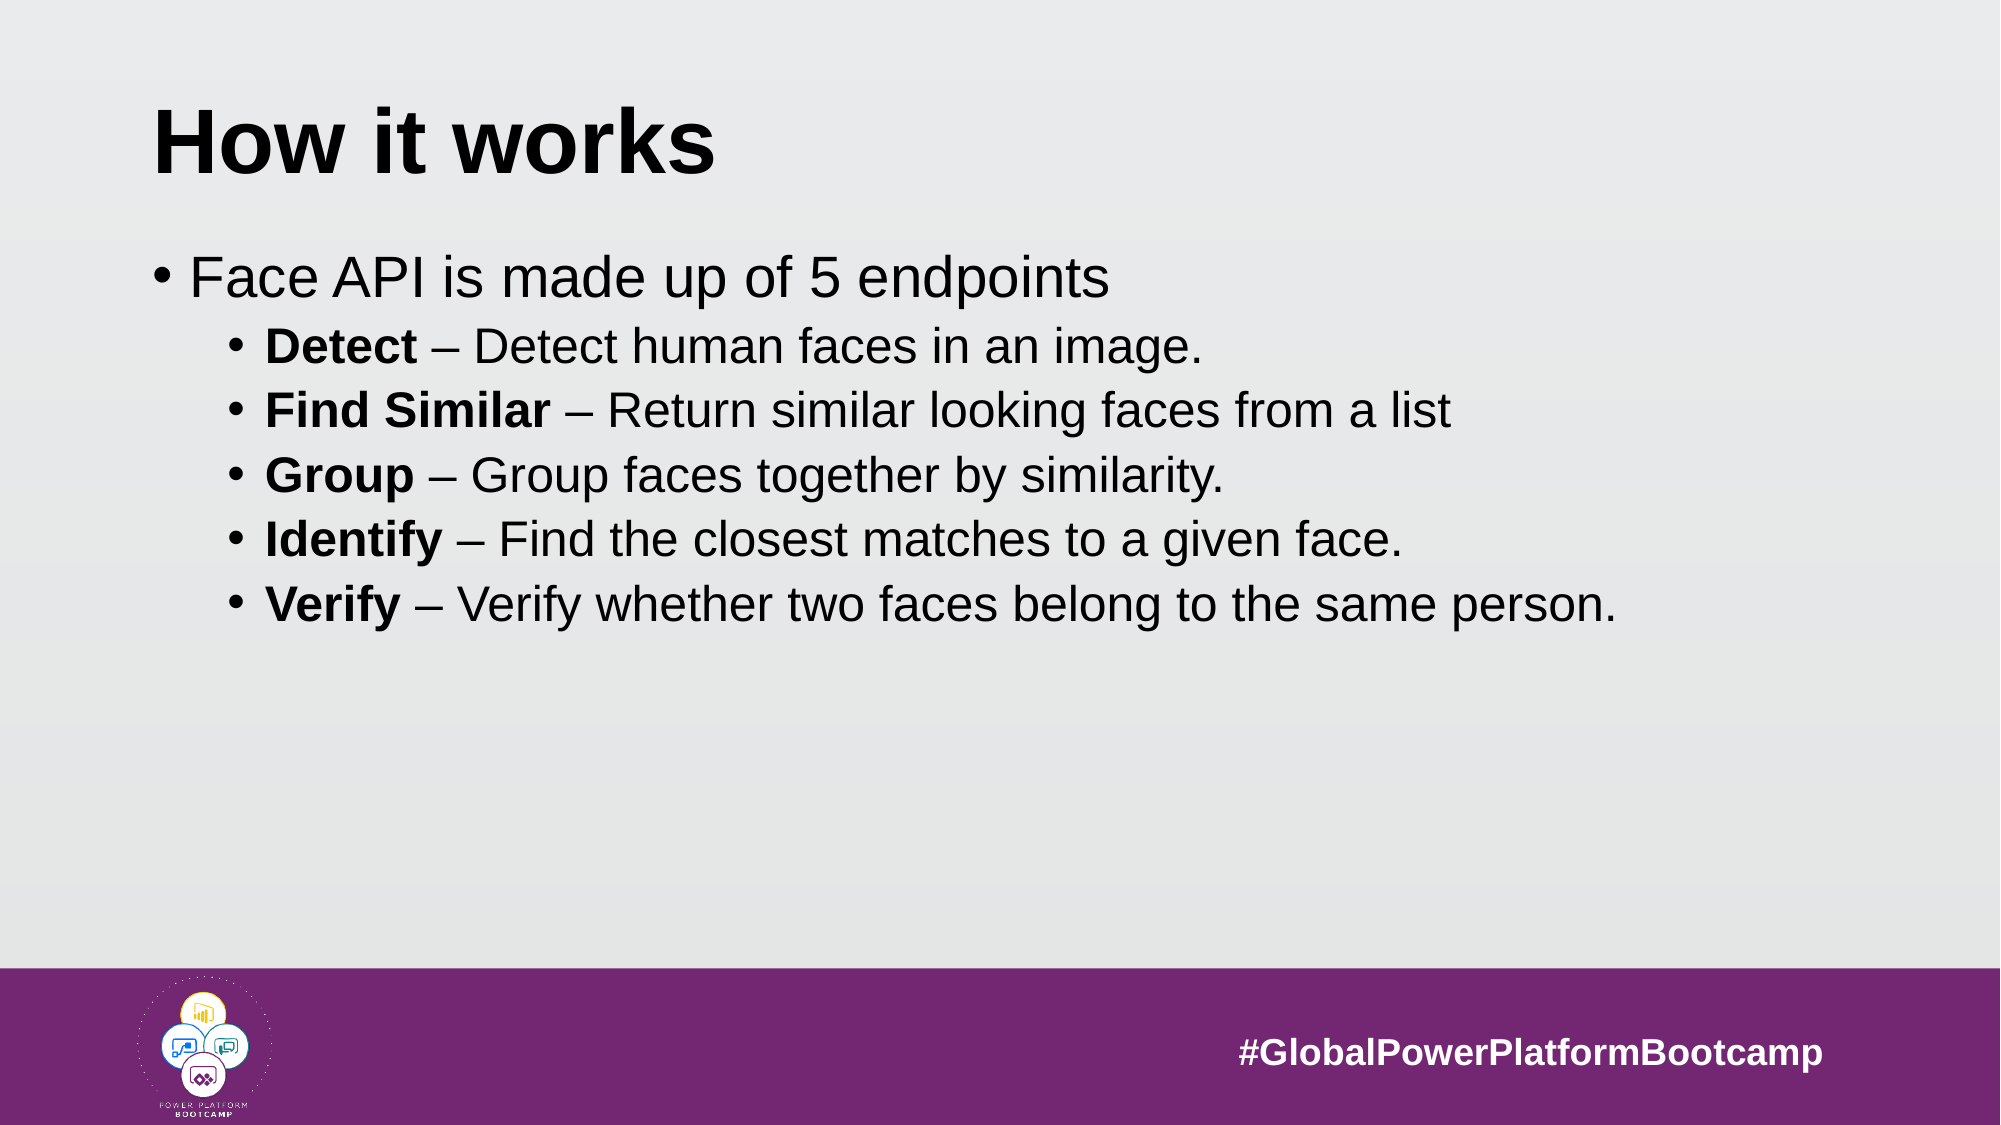

# How it works
Face API is made up of 5 endpoints
Detect – Detect human faces in an image.
Find Similar – Return similar looking faces from a list
Group – Group faces together by similarity.
Identify – Find the closest matches to a given face.
Verify – Verify whether two faces belong to the same person.